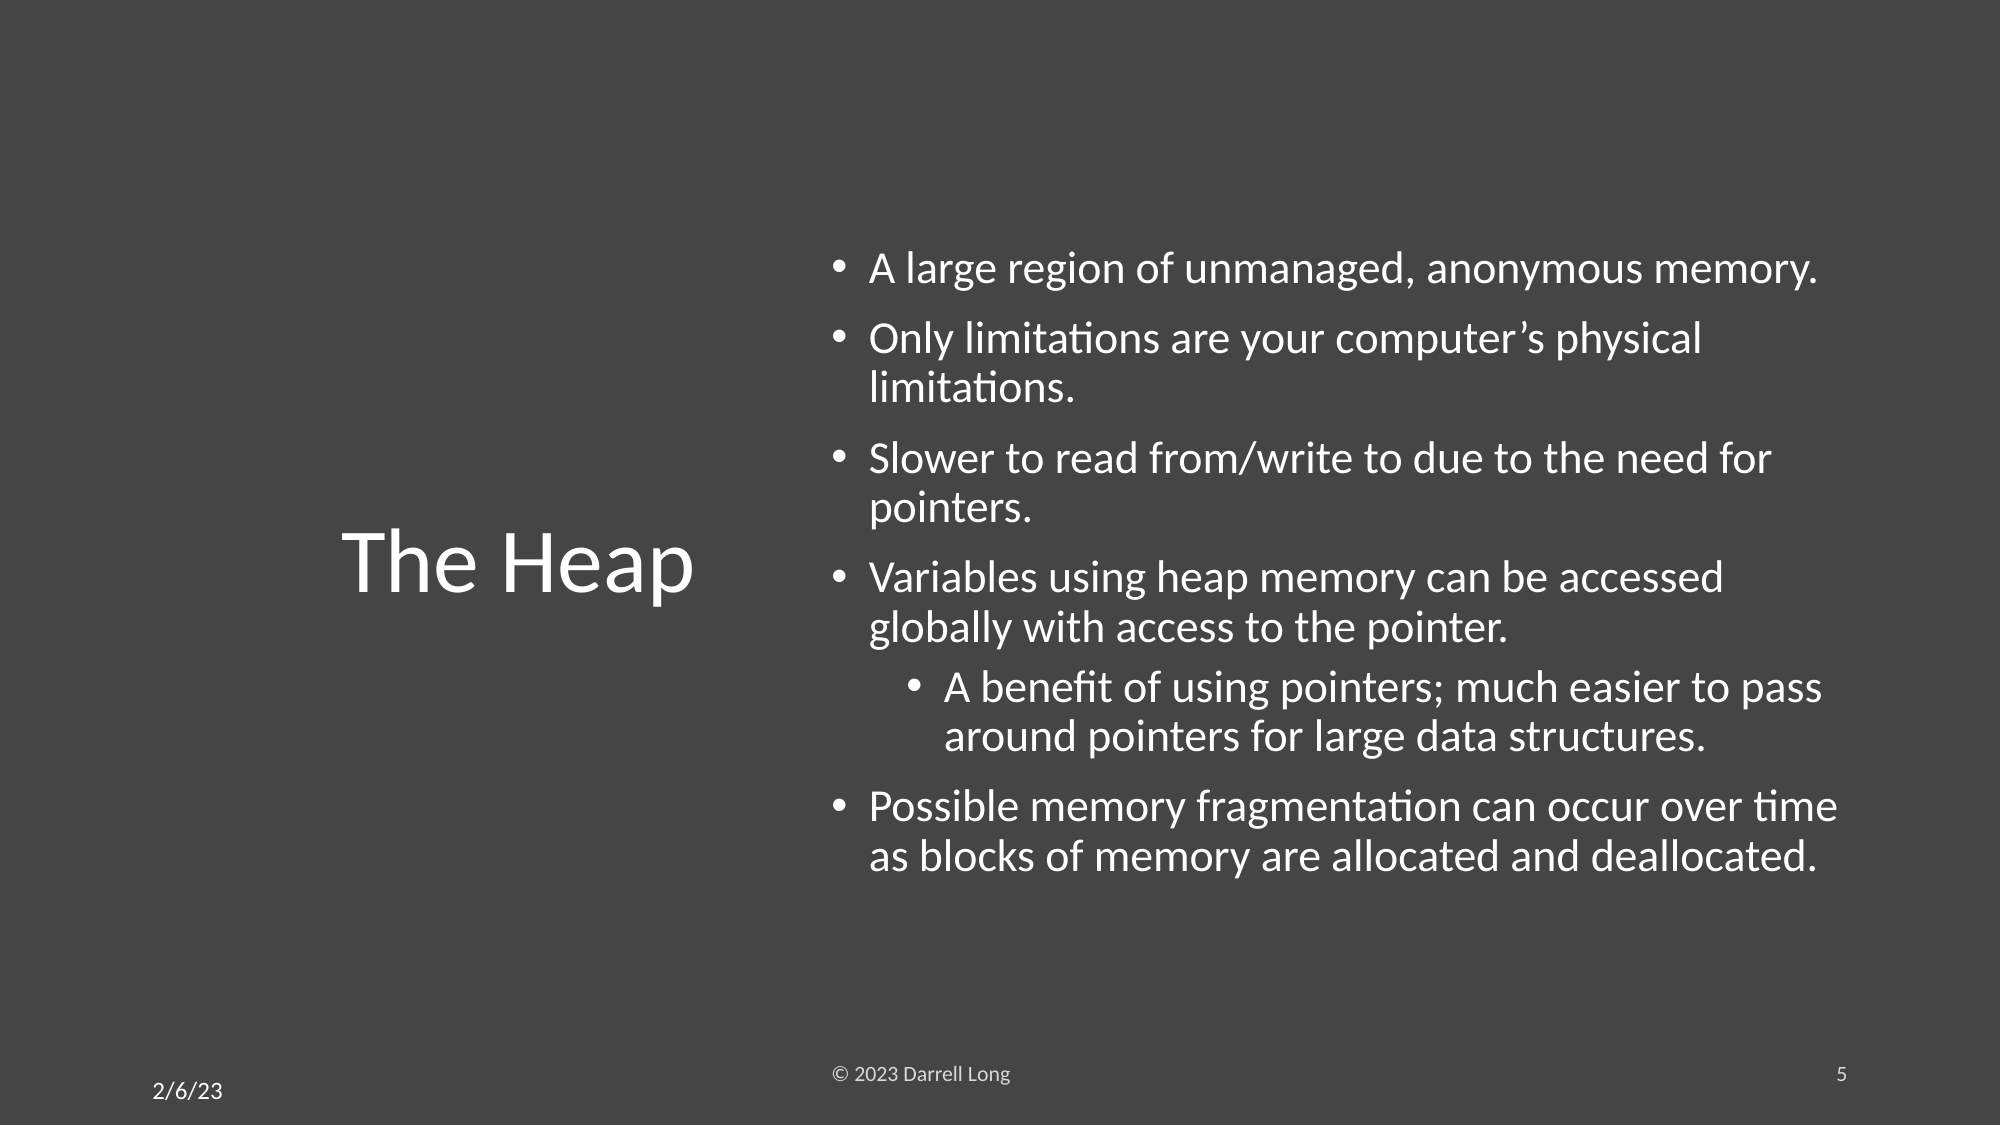

# The Heap
A large region of unmanaged, anonymous memory.
Only limitations are your computer’s physical limitations.
Slower to read from/write to due to the need for pointers.
Variables using heap memory can be accessed globally with access to the pointer.
A benefit of using pointers; much easier to pass around pointers for large data structures.
Possible memory fragmentation can occur over time as blocks of memory are allocated and deallocated.
© 2023 Darrell Long
5
2/6/23